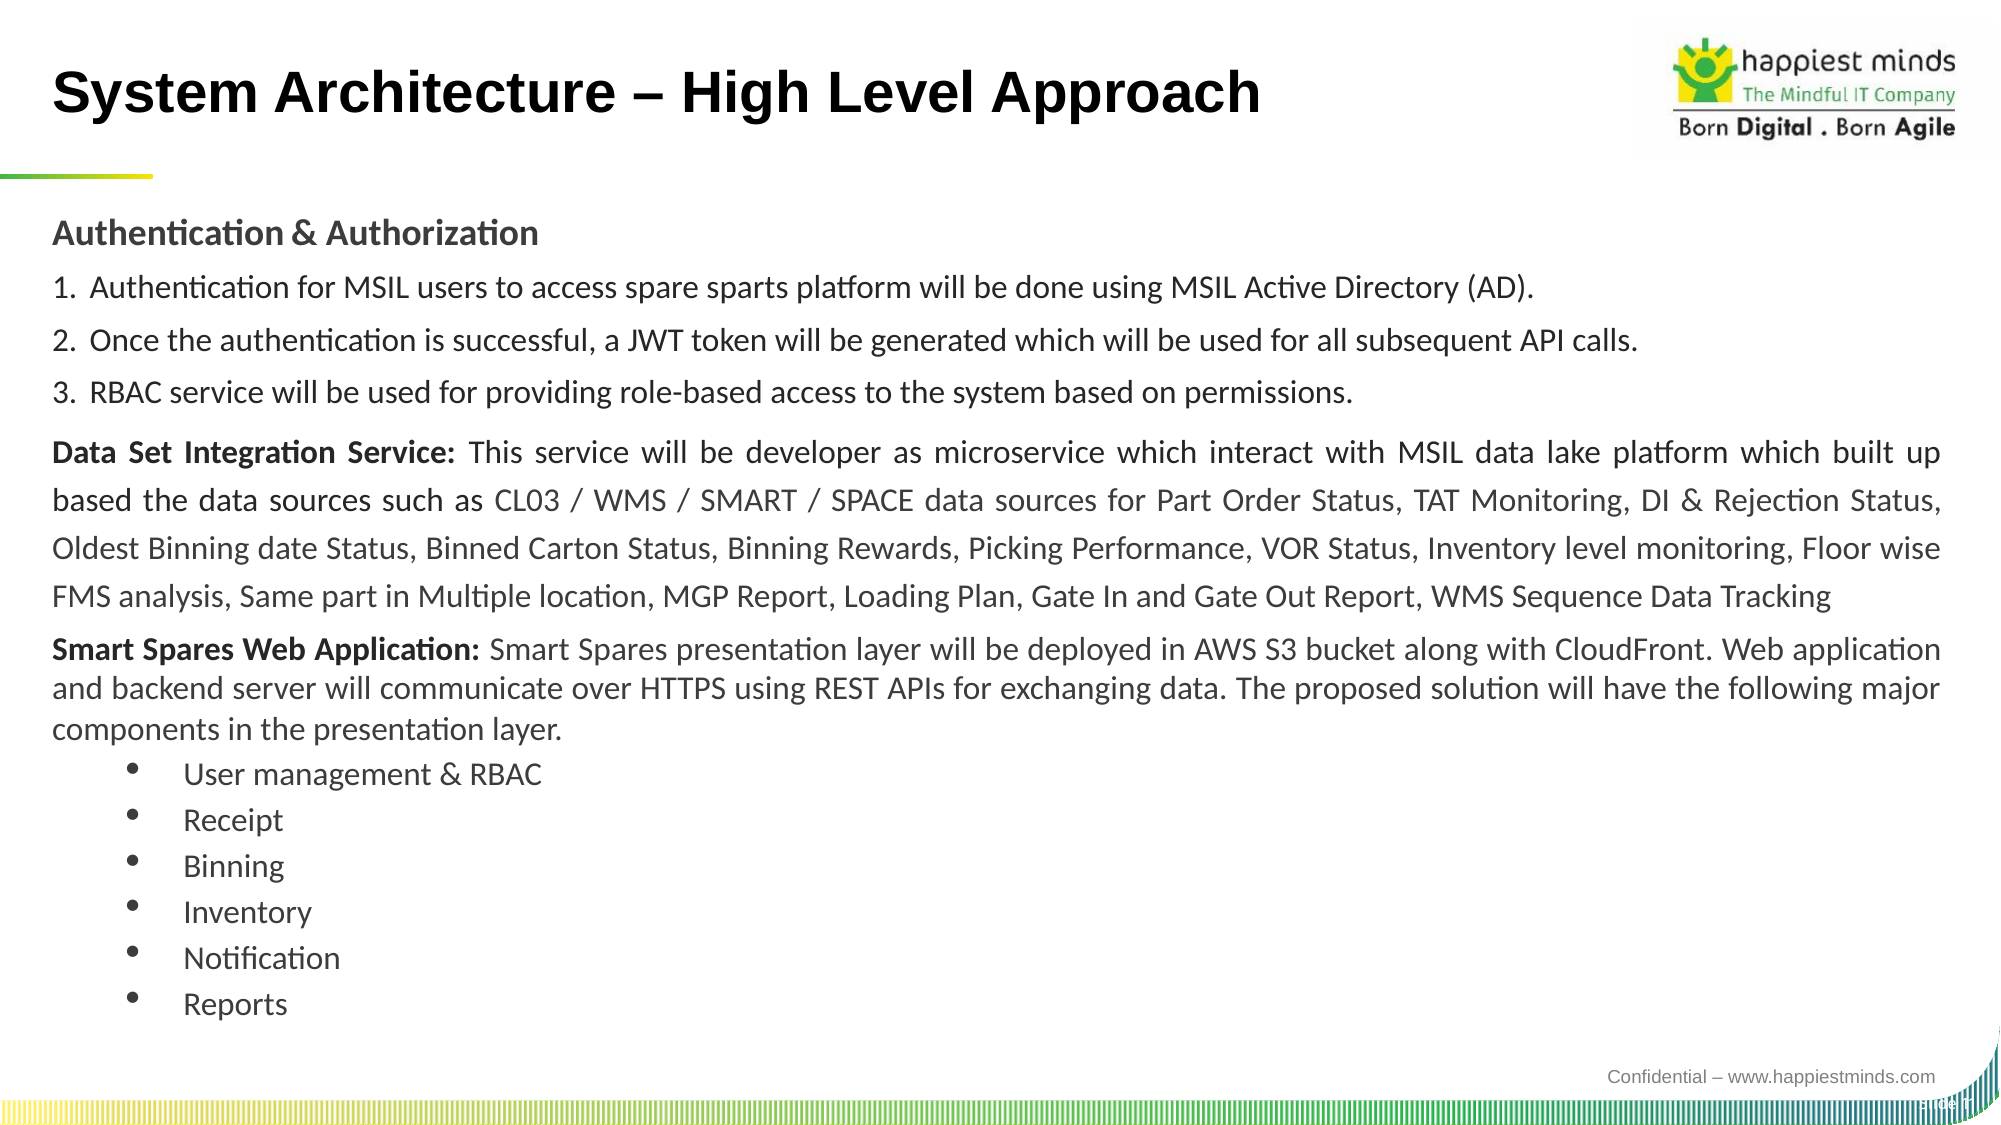

System Architecture – High Level Approach
Authentication & Authorization
Authentication for MSIL users to access spare sparts platform will be done using MSIL Active Directory (AD).
Once the authentication is successful, a JWT token will be generated which will be used for all subsequent API calls.
RBAC service will be used for providing role-based access to the system based on permissions.
Data Set Integration Service: This service will be developer as microservice which interact with MSIL data lake platform which built up based the data sources such as CL03 / WMS / SMART / SPACE data sources for Part Order Status, TAT Monitoring, DI & Rejection Status, Oldest Binning date Status, Binned Carton Status, Binning Rewards, Picking Performance, VOR Status, Inventory level monitoring, Floor wise FMS analysis, Same part in Multiple location, MGP Report, Loading Plan, Gate In and Gate Out Report, WMS Sequence Data Tracking
Smart Spares Web Application: Smart Spares presentation layer will be deployed in AWS S3 bucket along with CloudFront. Web application and backend server will communicate over HTTPS using REST APIs for exchanging data. The proposed solution will have the following major components in the presentation layer.
User management & RBAC
Receipt
Binning
Inventory
Notification
Reports

Slide 11